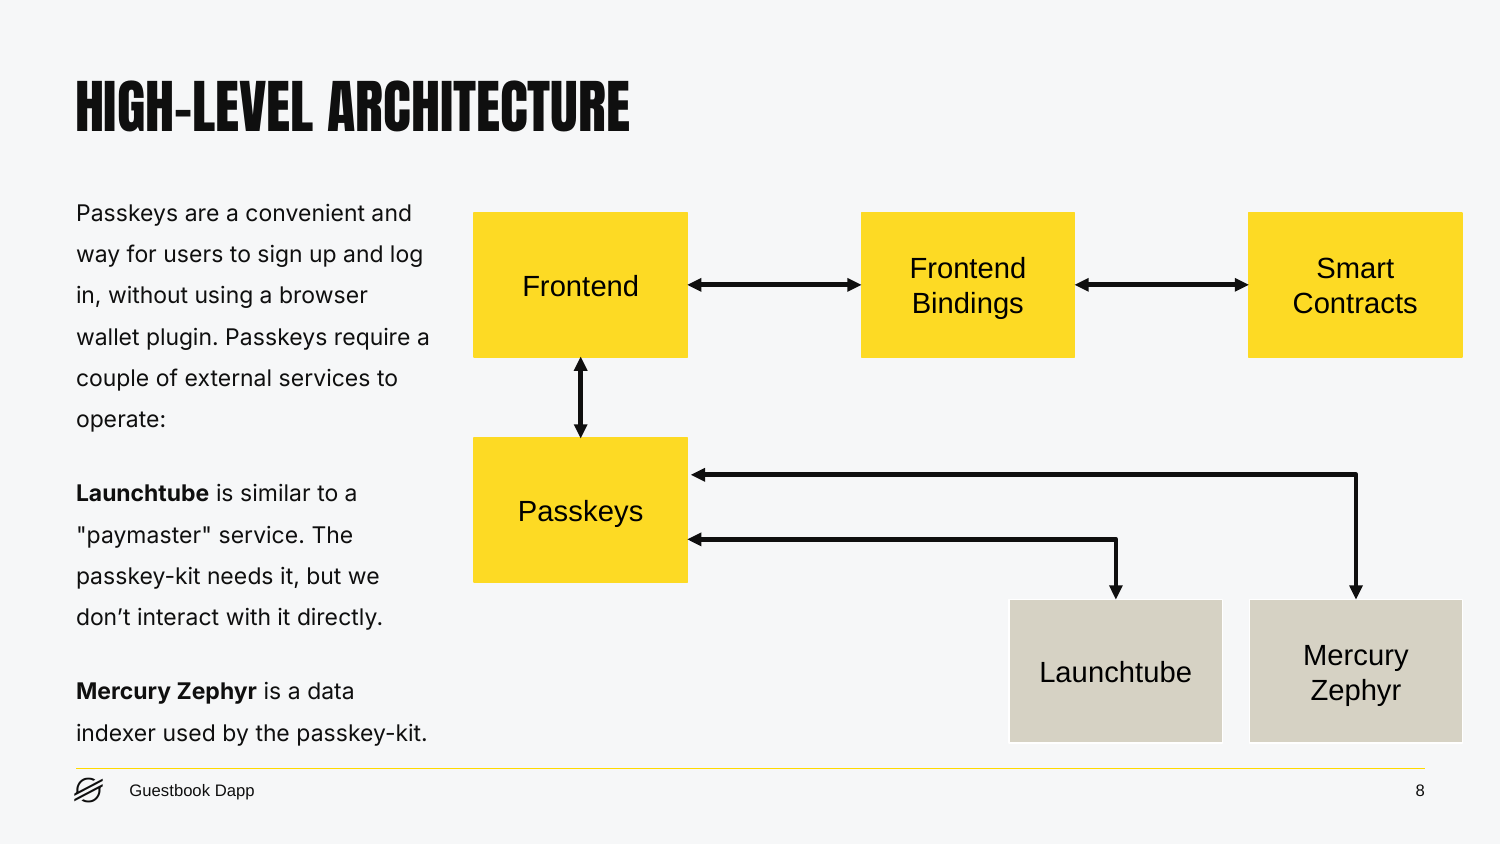

# HIGH-LEVEL ARCHITECTURE
Passkeys are a convenient and way for users to sign up and log in, without using a browser wallet plugin. Passkeys require a couple of external services to operate:
Launchtube is similar to a "paymaster" service. The passkey-kit needs it, but we don’t interact with it directly.
Mercury Zephyr is a data indexer used by the passkey-kit.
Frontend
Frontend
Bindings
Smart Contracts
Passkeys
Launchtube
Mercury Zephyr
8
Guestbook Dapp